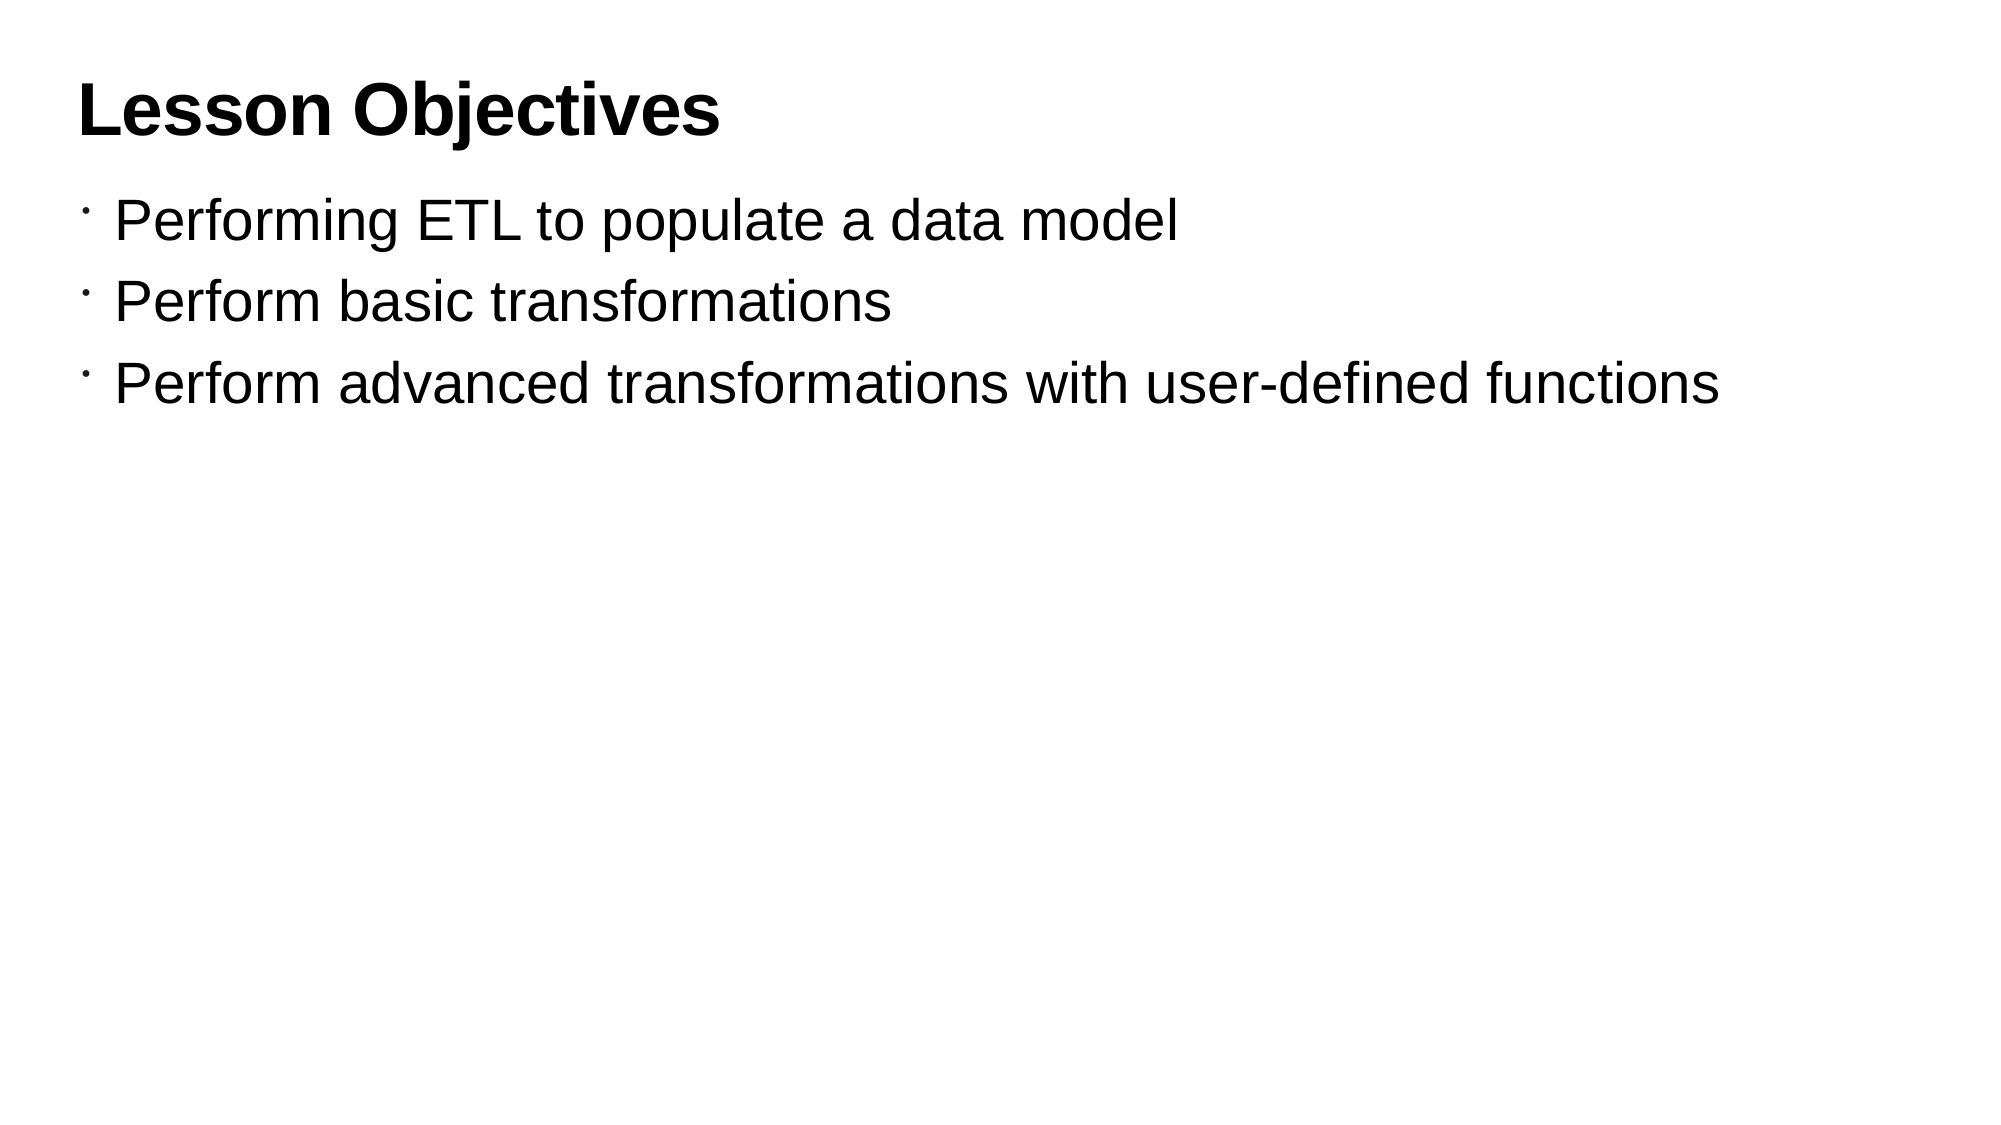

# Lesson Objectives
Performing ETL to populate a data model
Perform basic transformations
Perform advanced transformations with user-defined functions